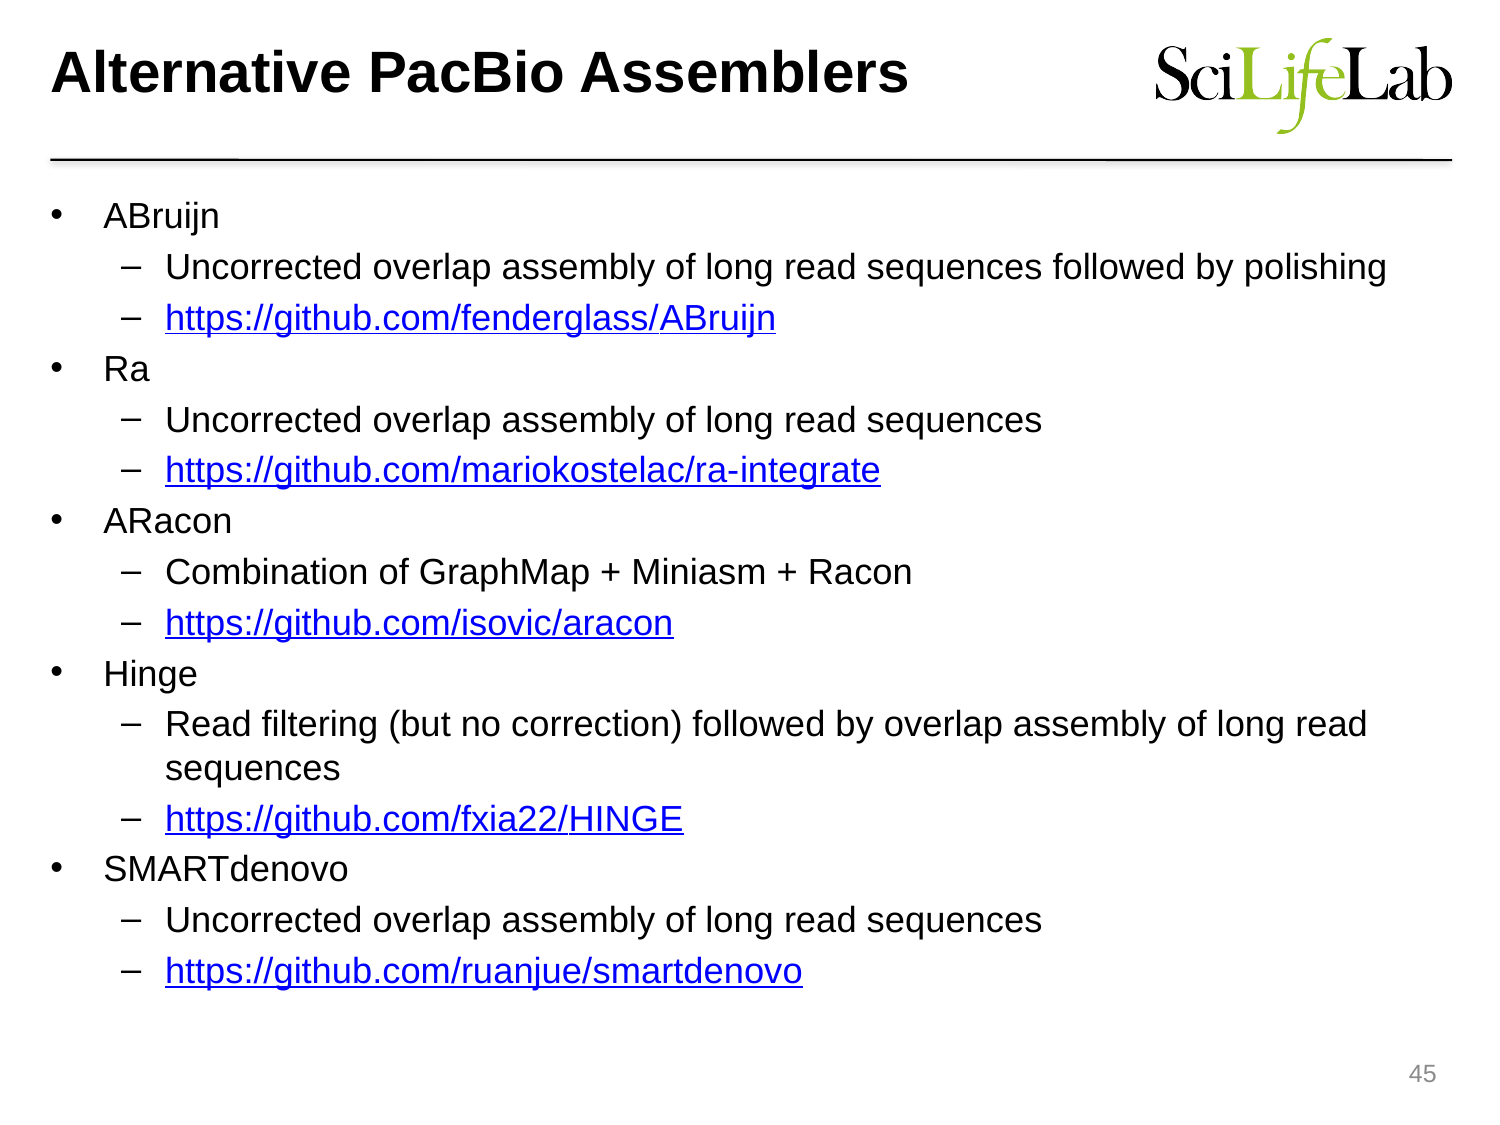

# Alternative PacBio Assemblers
ABruijn
Uncorrected overlap assembly of long read sequences followed by polishing
https://github.com/fenderglass/ABruijn
Ra
Uncorrected overlap assembly of long read sequences
https://github.com/mariokostelac/ra-integrate
ARacon
Combination of GraphMap + Miniasm + Racon
https://github.com/isovic/aracon
Hinge
Read filtering (but no correction) followed by overlap assembly of long read sequences
https://github.com/fxia22/HINGE
SMARTdenovo
Uncorrected overlap assembly of long read sequences
https://github.com/ruanjue/smartdenovo

45